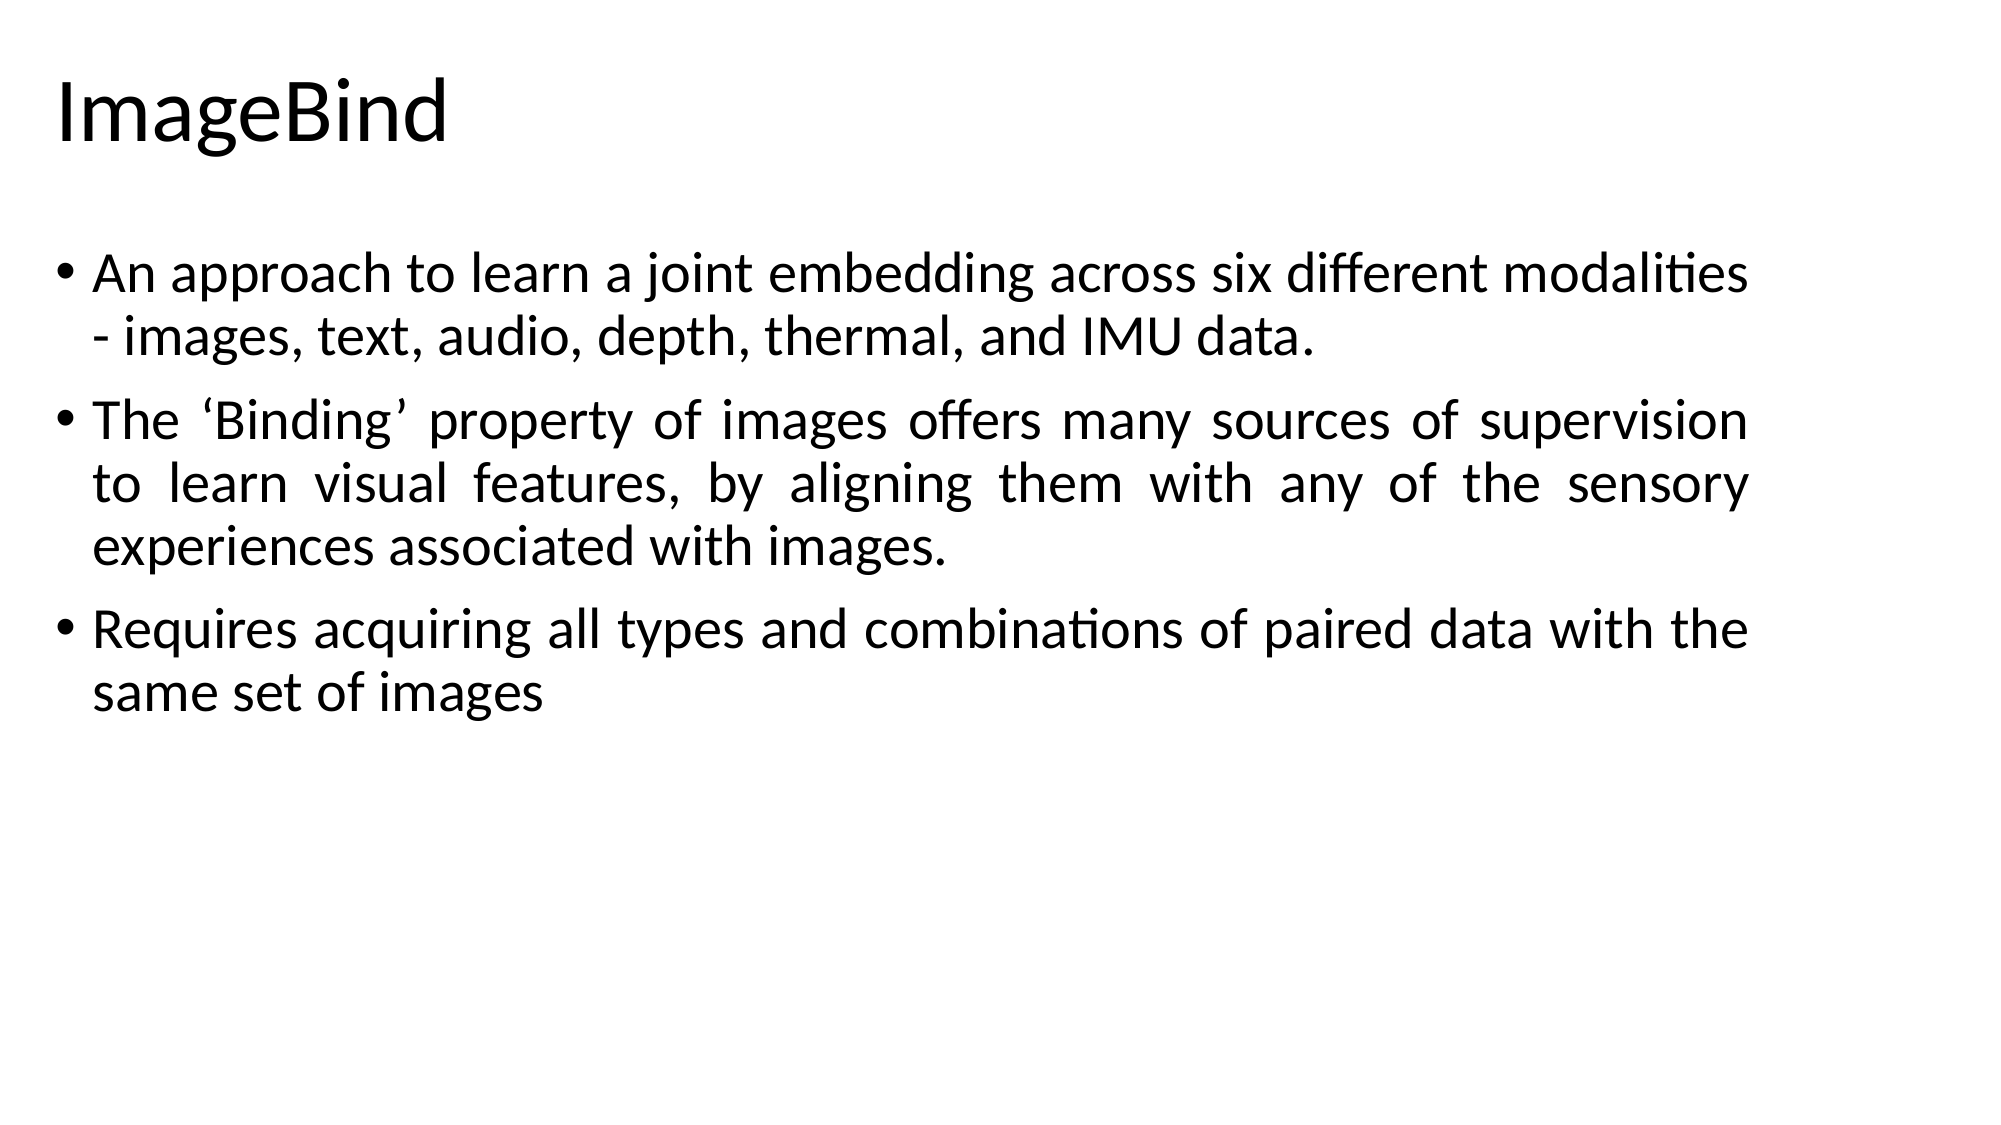

# ImageBind
An approach to learn a joint embedding across six different modalities - images, text, audio, depth, thermal, and IMU data.
The ‘Binding’ property of images offers many sources of supervision to learn visual features, by aligning them with any of the sensory experiences associated with images.
Requires acquiring all types and combinations of paired data with the same set of images